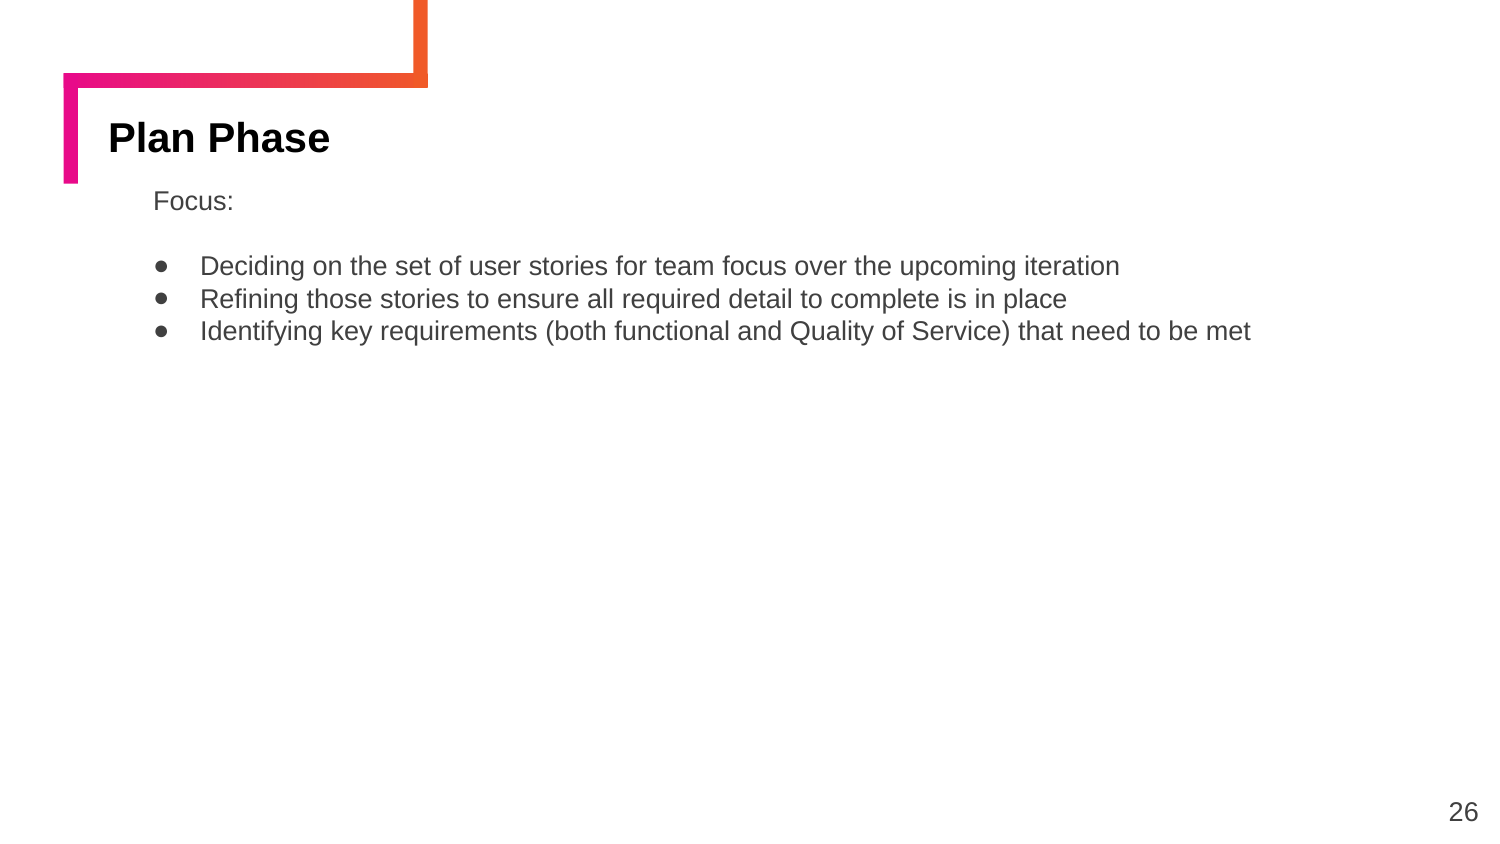

# Plan Phase
Focus:

Deciding on the set of user stories for team focus over the upcoming iteration
Refining those stories to ensure all required detail to complete is in place
Identifying key requirements (both functional and Quality of Service) that need to be met
26